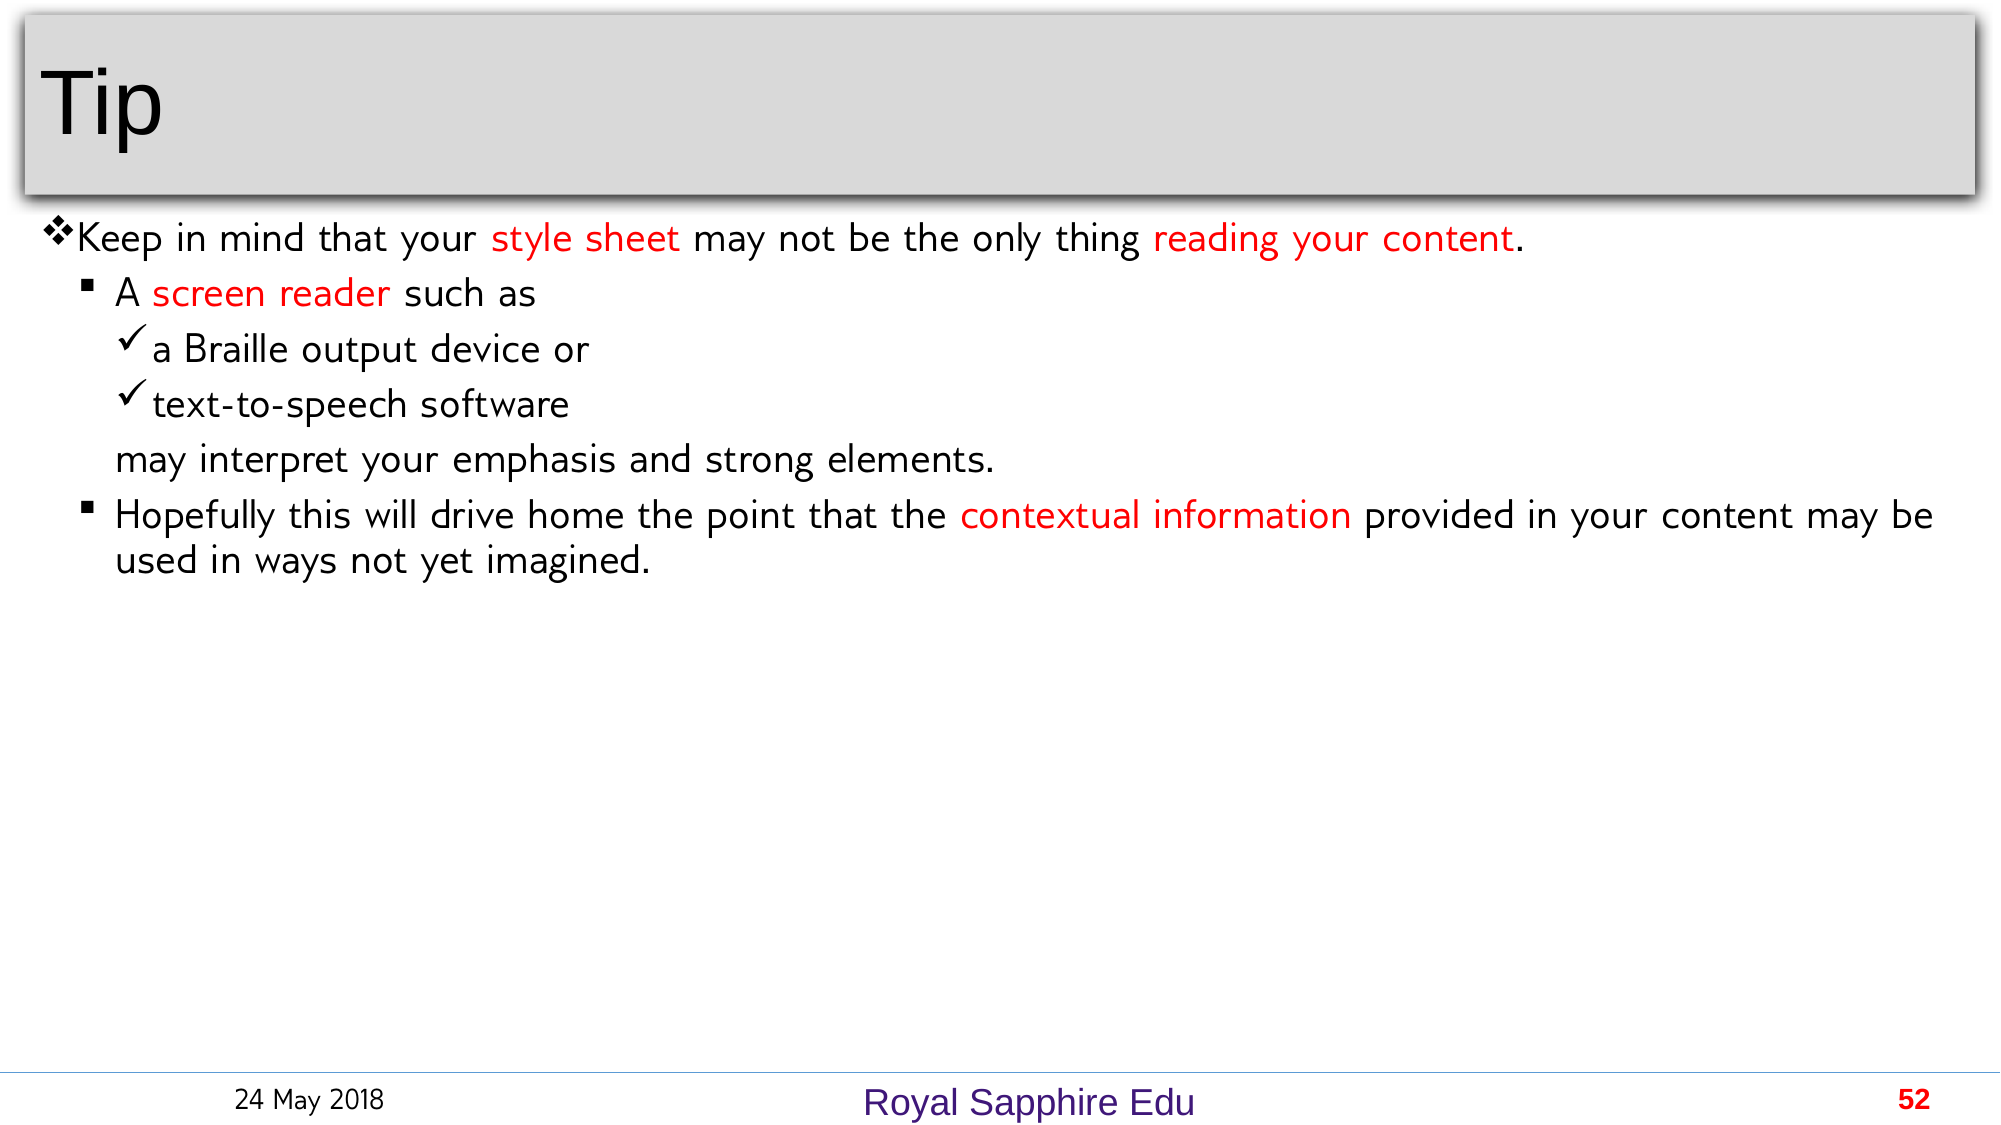

# Tip
Keep in mind that your style sheet may not be the only thing reading your content.
A screen reader such as
a Braille output device or
text-to-speech software
may interpret your emphasis and strong elements.
Hopefully this will drive home the point that the contextual information provided in your content may be used in ways not yet imagined.
24 May 2018
52